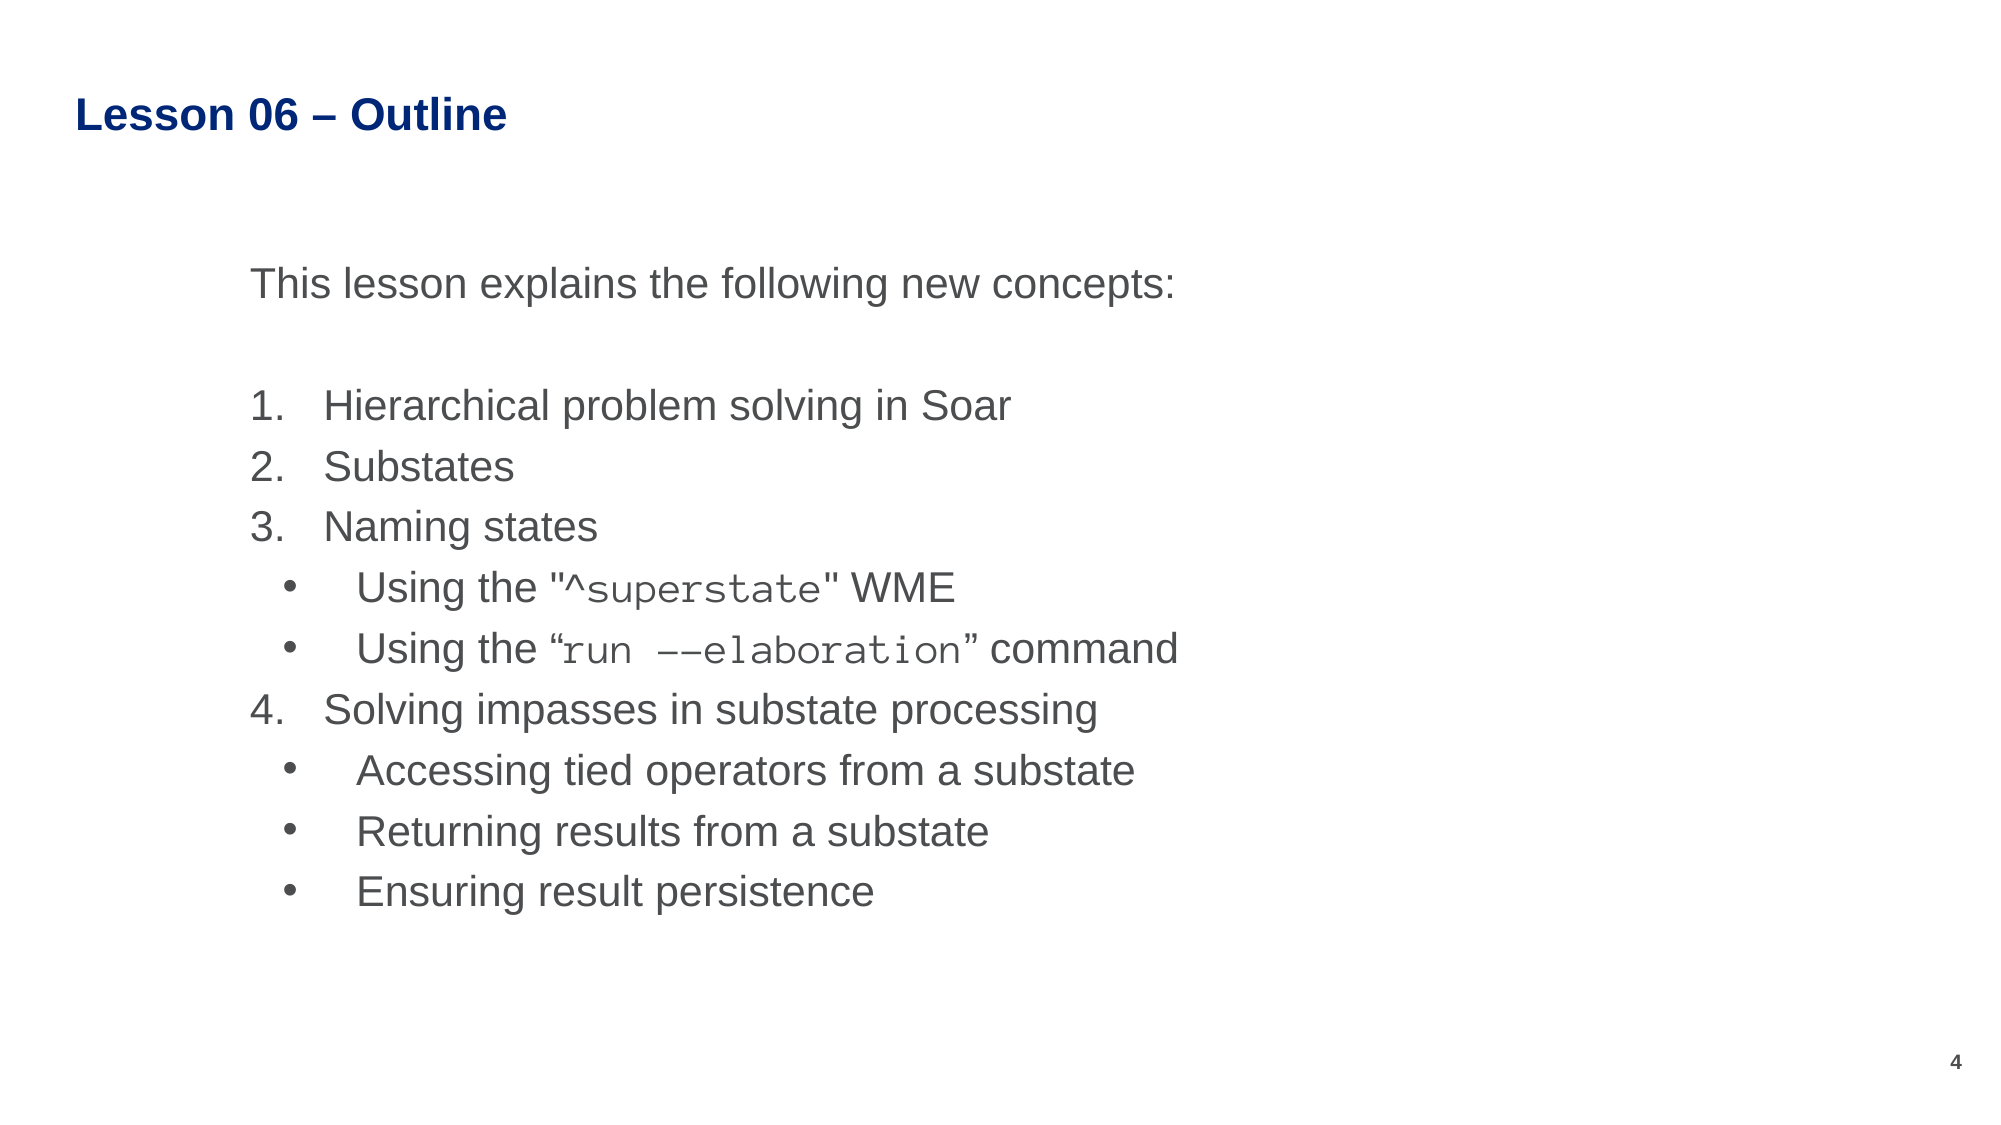

# Lesson 06 – Outline
This lesson explains the following new concepts:

Hierarchical problem solving in Soar
Substates
Naming states
Using the "^superstate" WME
Using the “run --elaboration” command
Solving impasses in substate processing
Accessing tied operators from a substate
Returning results from a substate
Ensuring result persistence